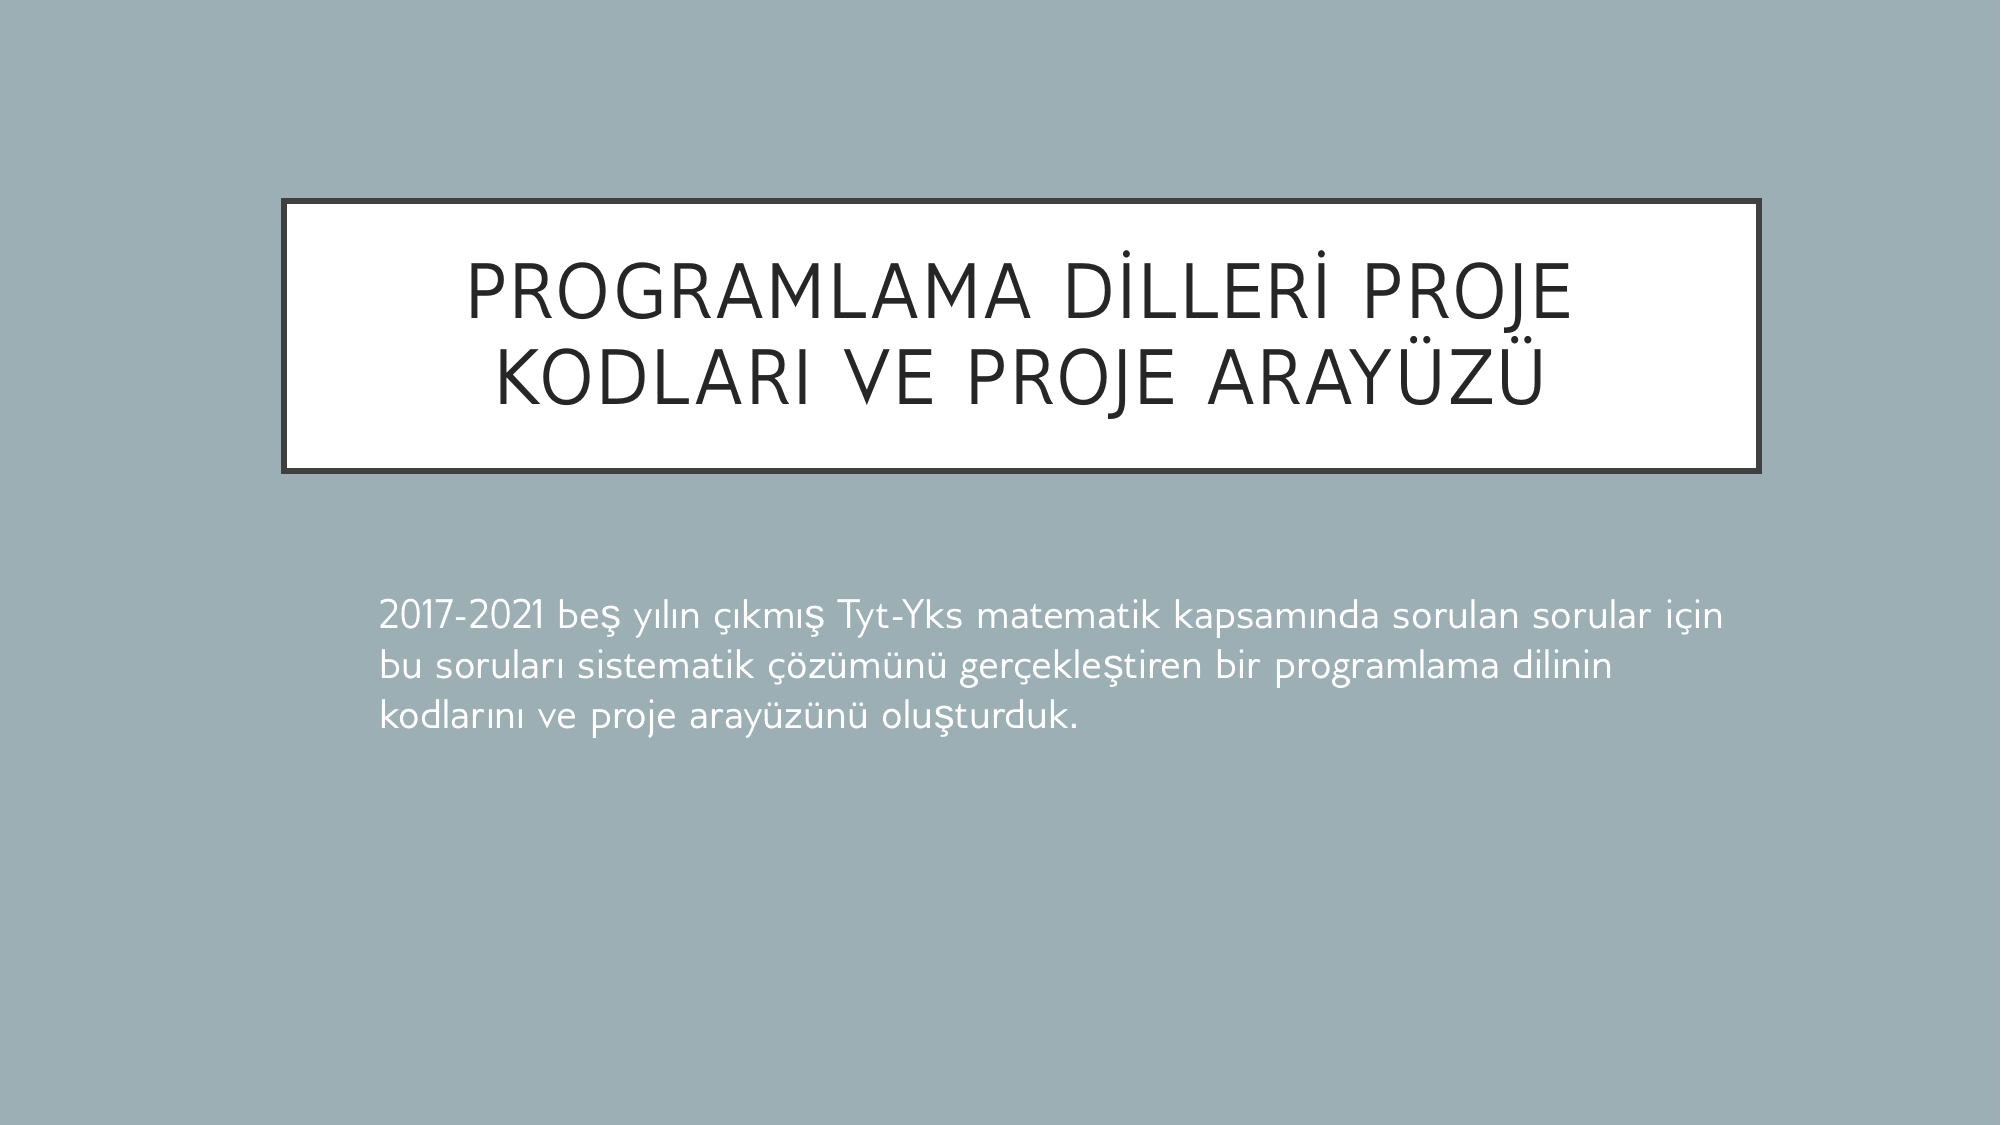

# Programlama Dilleri Proje Kodları ve proje arayüzü
2017-2021 beş yılın çıkmış Tyt-Yks matematik kapsamında sorulan sorular için bu soruları sistematik çözümünü gerçekleştiren bir programlama dilinin kodlarını ve proje arayüzünü oluşturduk.